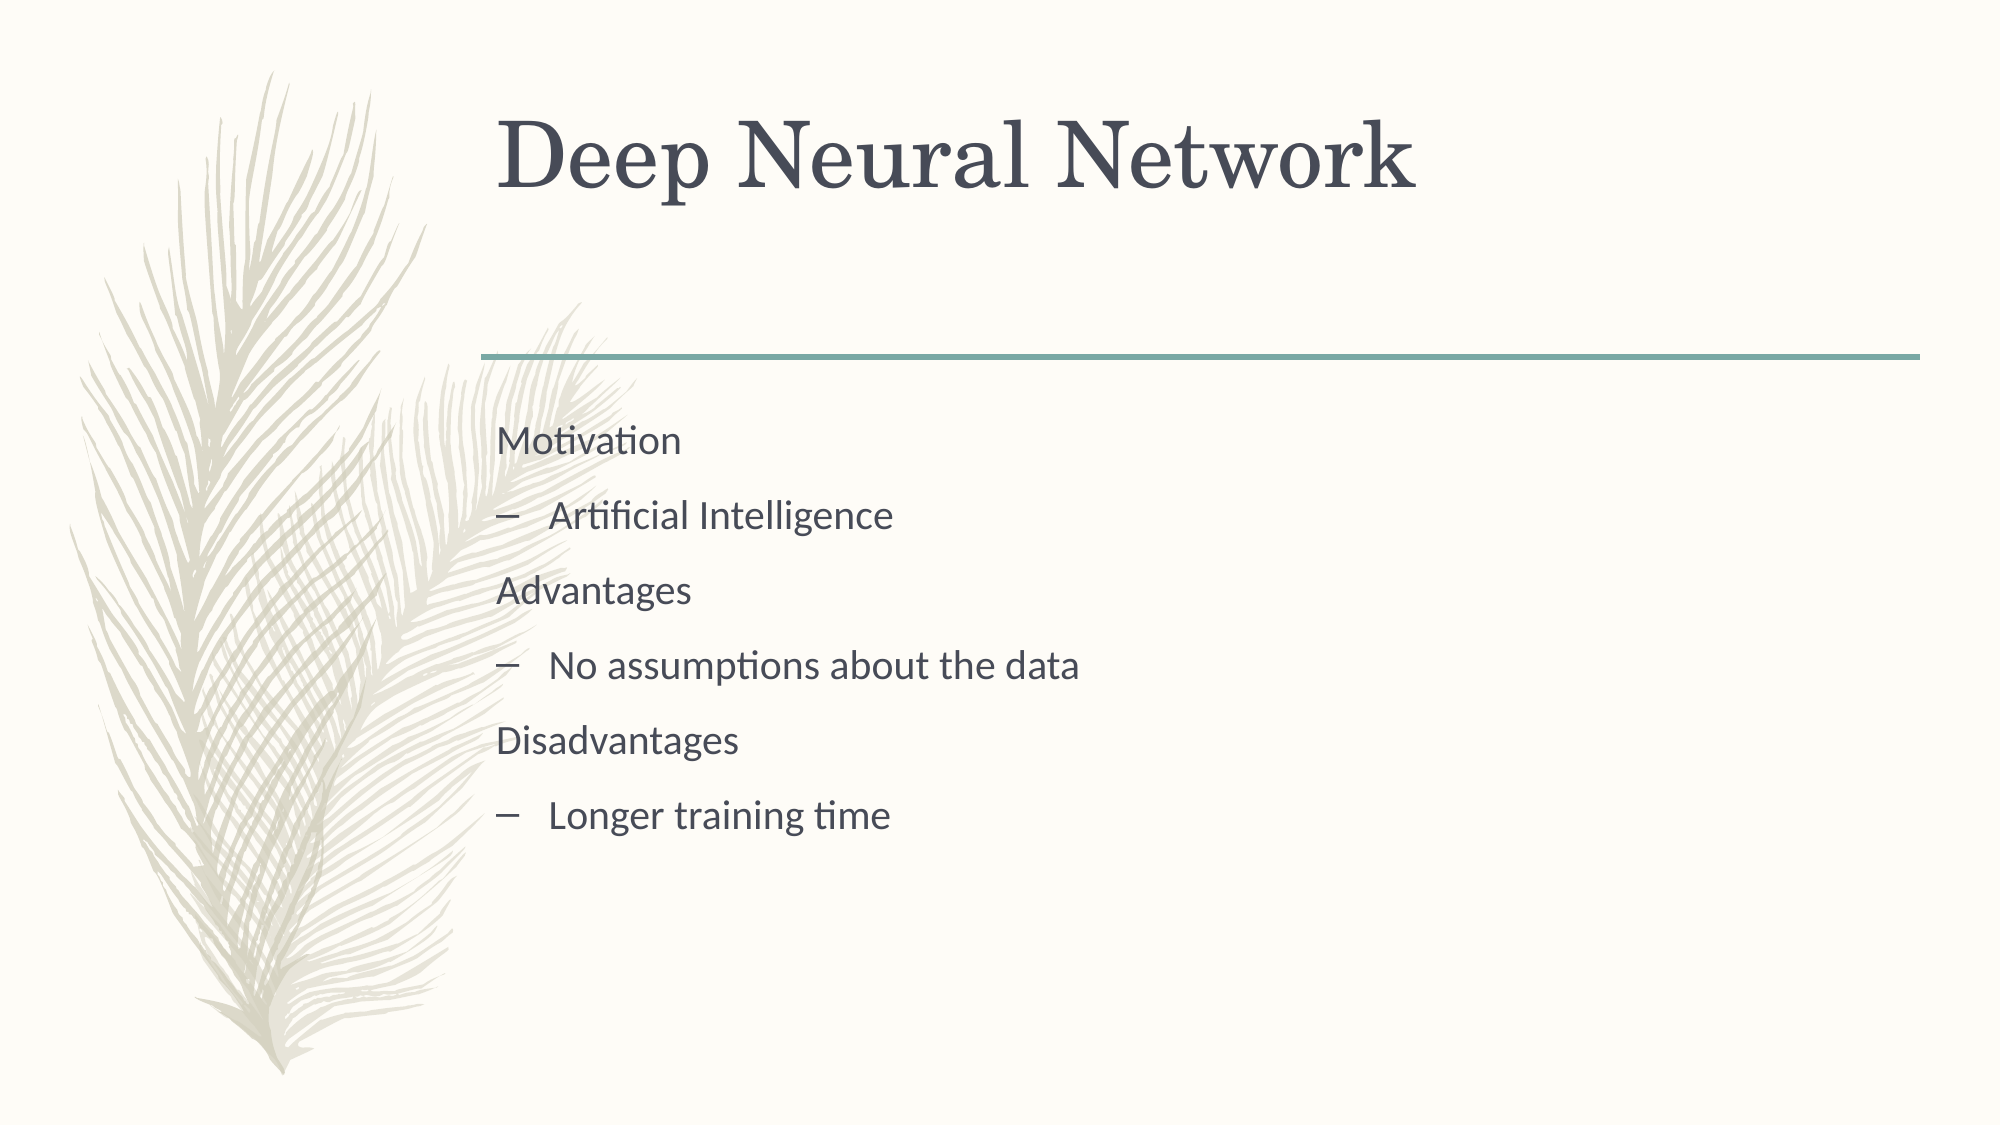

# Deep Neural Network
Motivation
Artificial Intelligence
Advantages
No assumptions about the data
Disadvantages
Longer training time